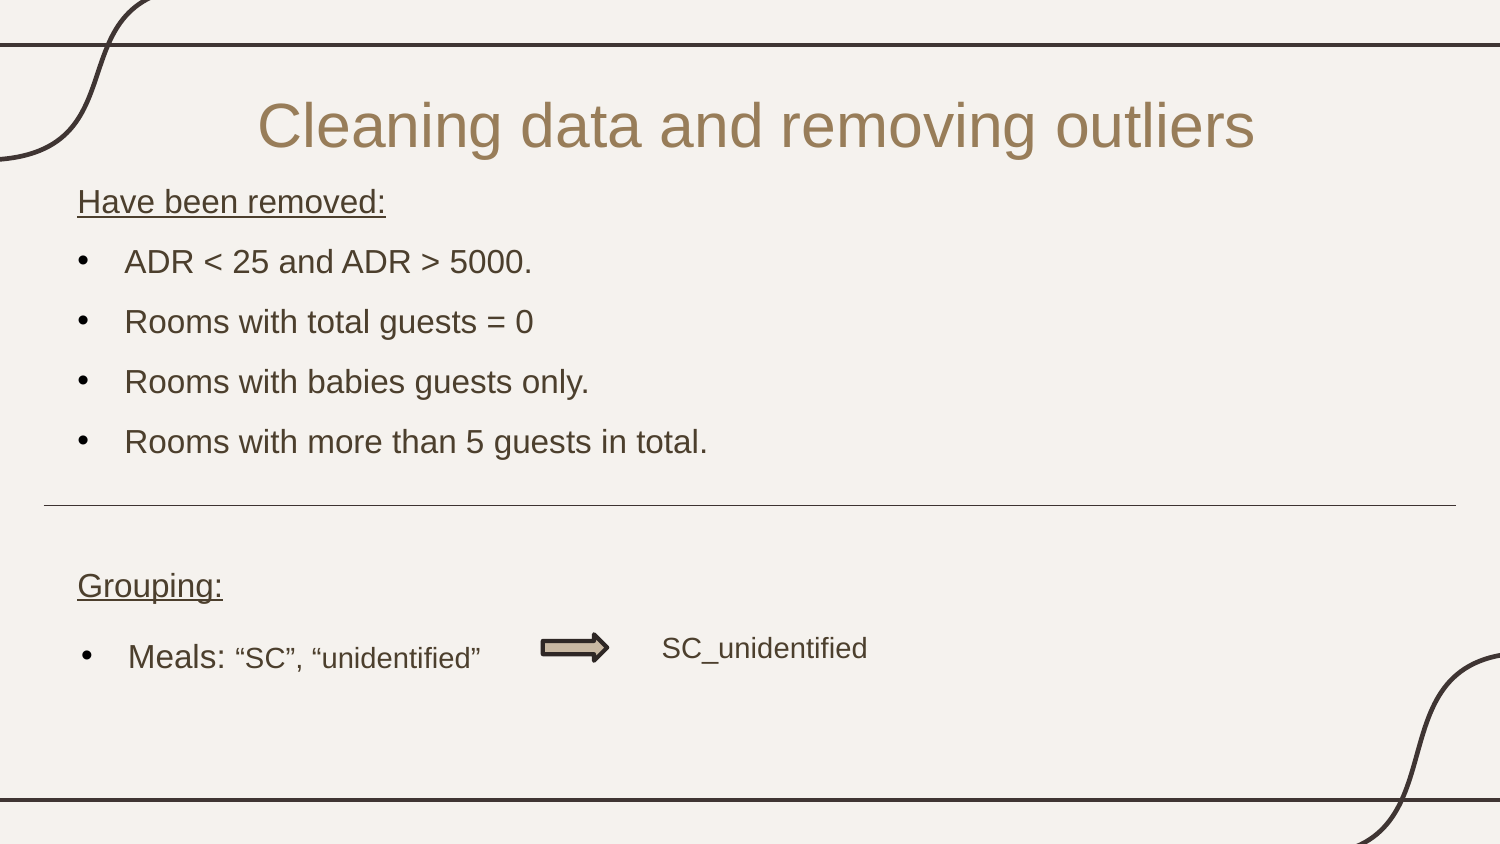

# Cleaning data and removing outliers
Have been removed:
ADR < 25 and ADR > 5000.
Rooms with total guests = 0
Rooms with babies guests only.
Rooms with more than 5 guests in total.

Grouping:
Meals: “SC”, “unidentified”
SC_unidentified